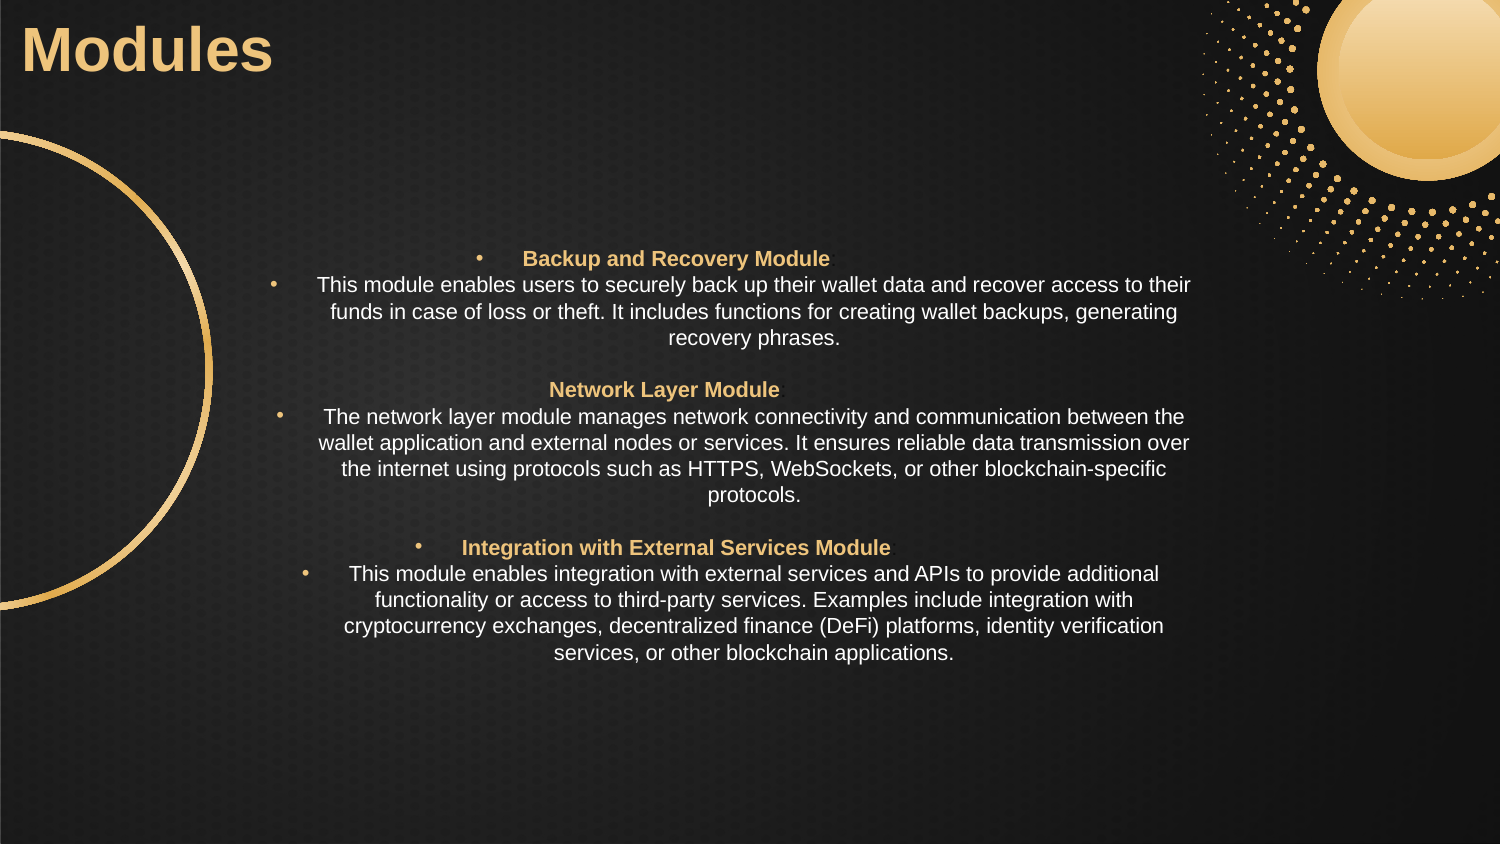

# Modules

Backup and Recovery Module:
This module enables users to securely back up their wallet data and recover access to their funds in case of loss or theft. It includes functions for creating wallet backups, generating recovery phrases.

Network Layer Module:
The network layer module manages network connectivity and communication between the wallet application and external nodes or services. It ensures reliable data transmission over the internet using protocols such as HTTPS, WebSockets, or other blockchain-specific protocols.

Integration with External Services Module:
This module enables integration with external services and APIs to provide additional functionality or access to third-party services. Examples include integration with cryptocurrency exchanges, decentralized finance (DeFi) platforms, identity verification services, or other blockchain applications.